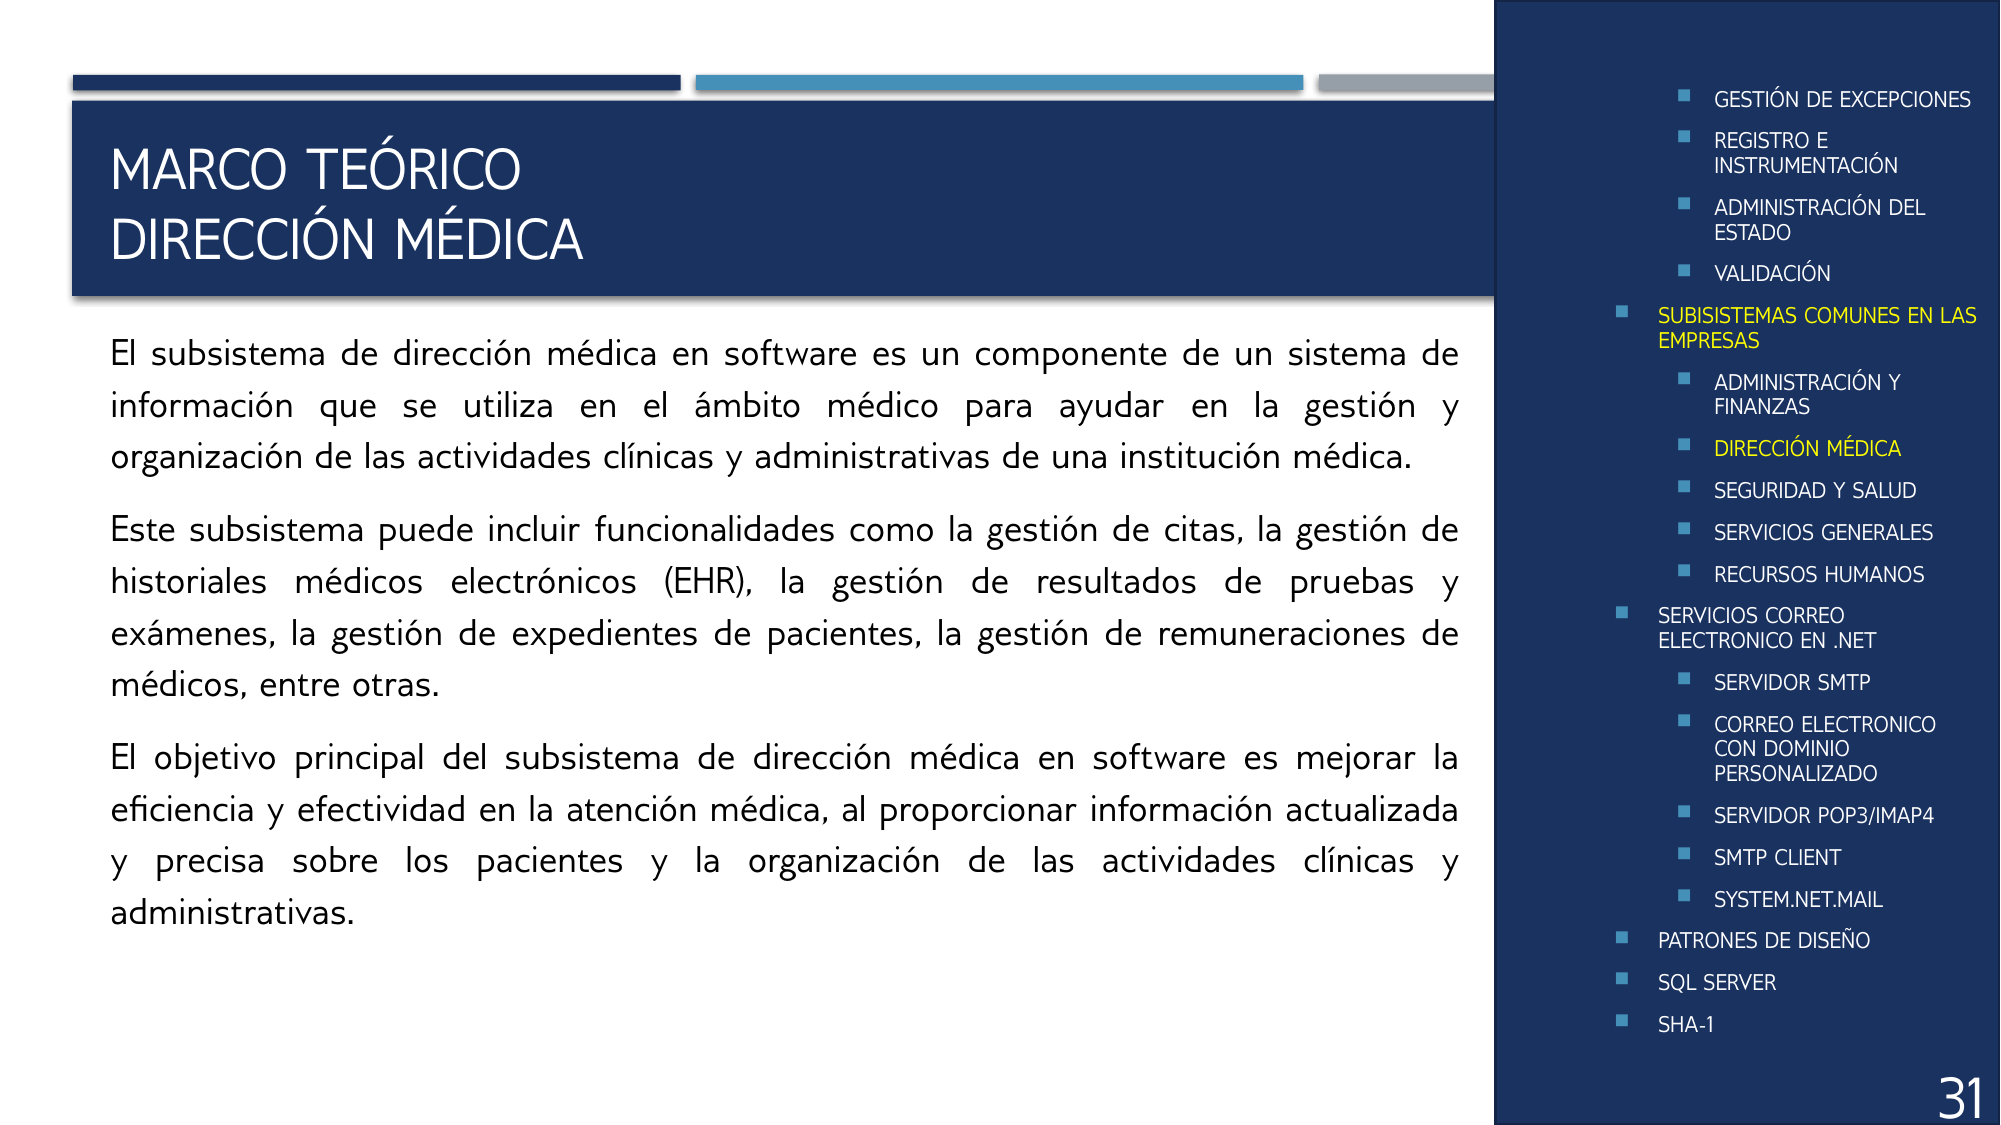

GESTIÓN DE EXCEPCIONES
REGISTRO E INSTRUMENTACIÓN
ADMINISTRACIÓN DEL ESTADO
VALIDACIÓN
SUBISISTEMAS COMUNES EN LAS EMPRESAS
ADMINISTRACIÓN Y FINANZAS
DIRECCIÓN MÉDICA
SEGURIDAD Y SALUD
SERVICIOS GENERALES
RECURSOS HUMANOS
SERVICIOS CORREO ELECTRONICO EN .NET
SERVIDOR SMTP
CORREO ELECTRONICO CON DOMINIO PERSONALIZADO
SERVIDOR POP3/IMAP4
SMTP CLIENT
SYSTEM.NET.MAIL
PATRONES DE DISEÑO
SQL SERVER
SHA-1
# MARCO TEÓRICO DIRECCIÓN MÉDICA
El subsistema de dirección médica en software es un componente de un sistema de información que se utiliza en el ámbito médico para ayudar en la gestión y organización de las actividades clínicas y administrativas de una institución médica.
Este subsistema puede incluir funcionalidades como la gestión de citas, la gestión de historiales médicos electrónicos (EHR), la gestión de resultados de pruebas y exámenes, la gestión de expedientes de pacientes, la gestión de remuneraciones de médicos, entre otras.
El objetivo principal del subsistema de dirección médica en software es mejorar la eficiencia y efectividad en la atención médica, al proporcionar información actualizada y precisa sobre los pacientes y la organización de las actividades clínicas y administrativas.
31
31